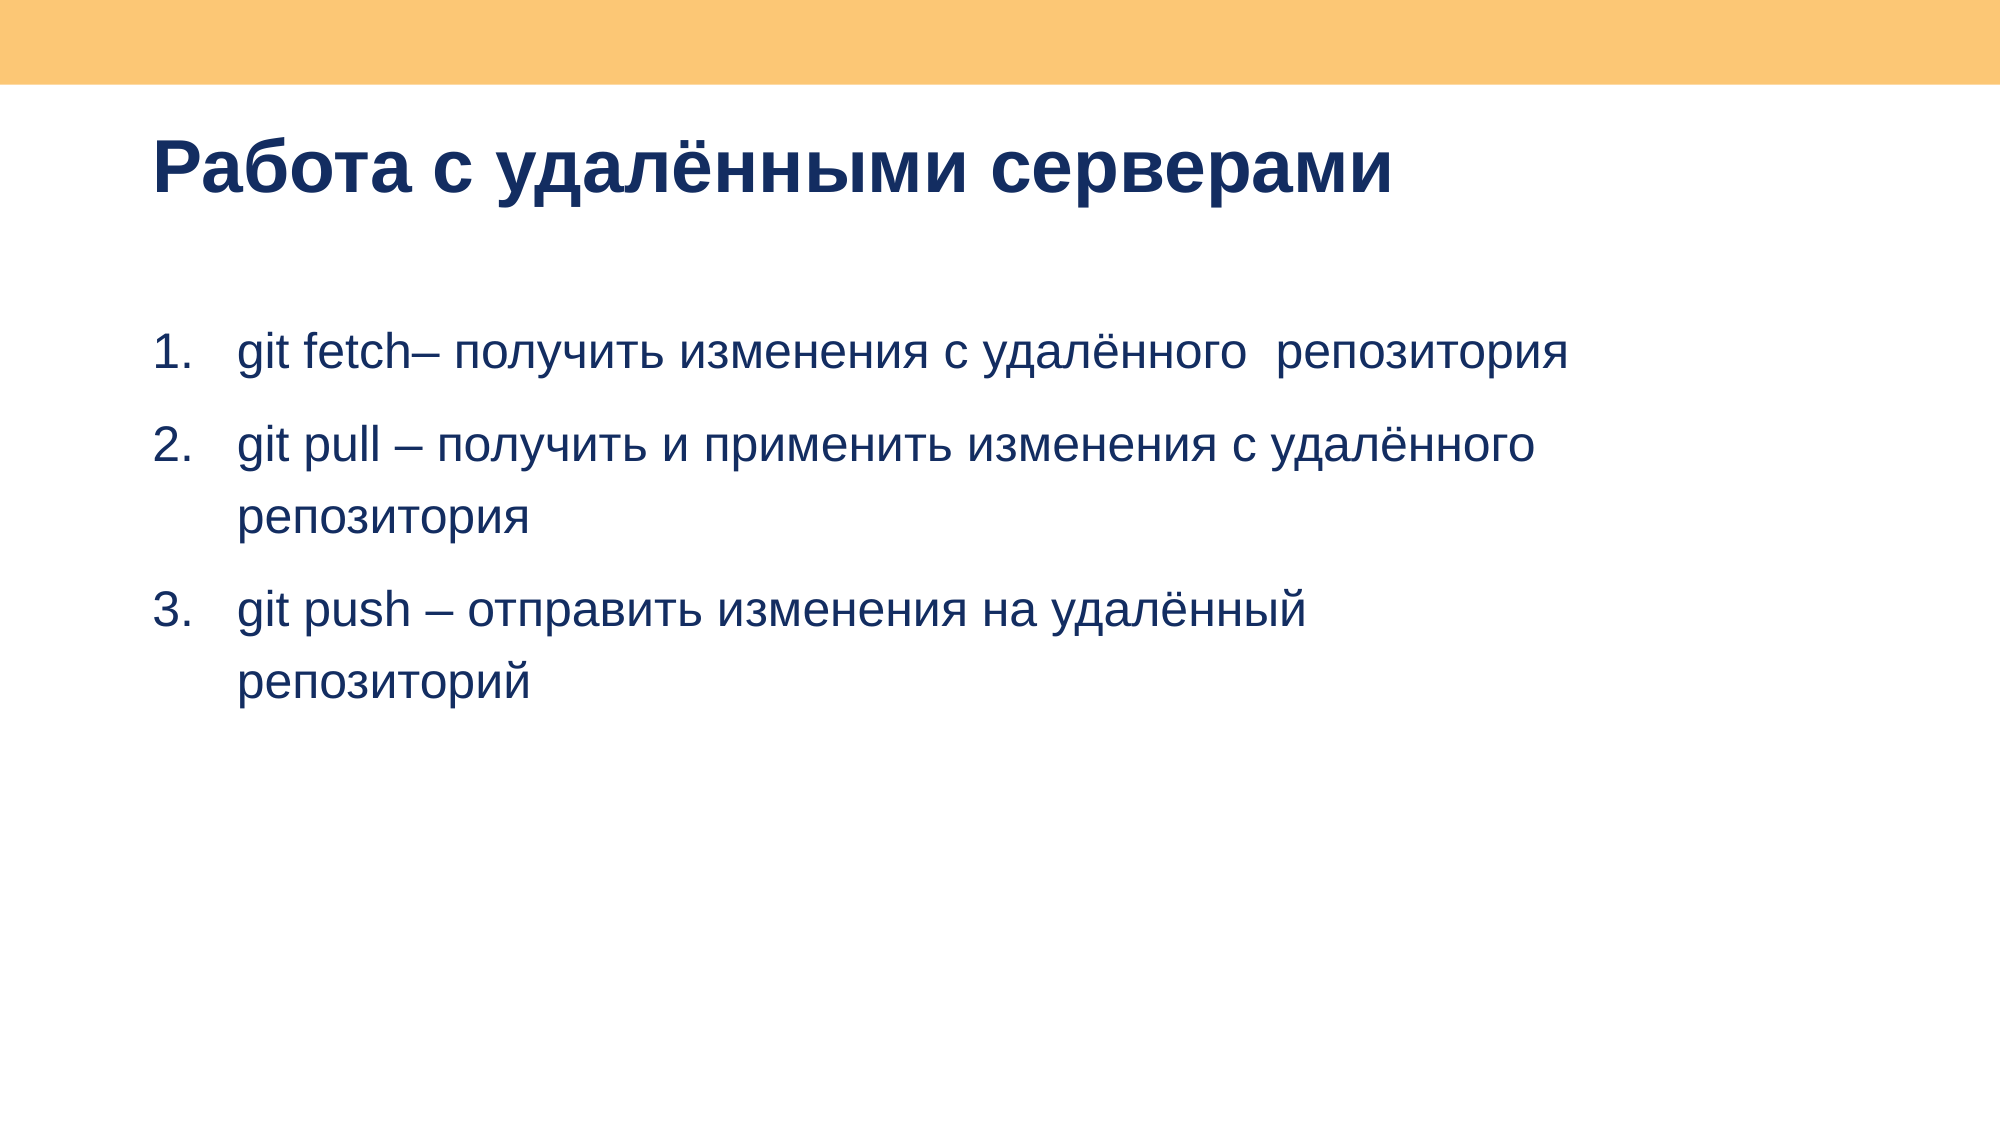

# Работа с удалёнными серверами
git fetch– получить изменения с удалённого  репозитория
git pull – получить и применить изменения с удалённого  репозитория
git push – отправить изменения на удалённый репозиторий